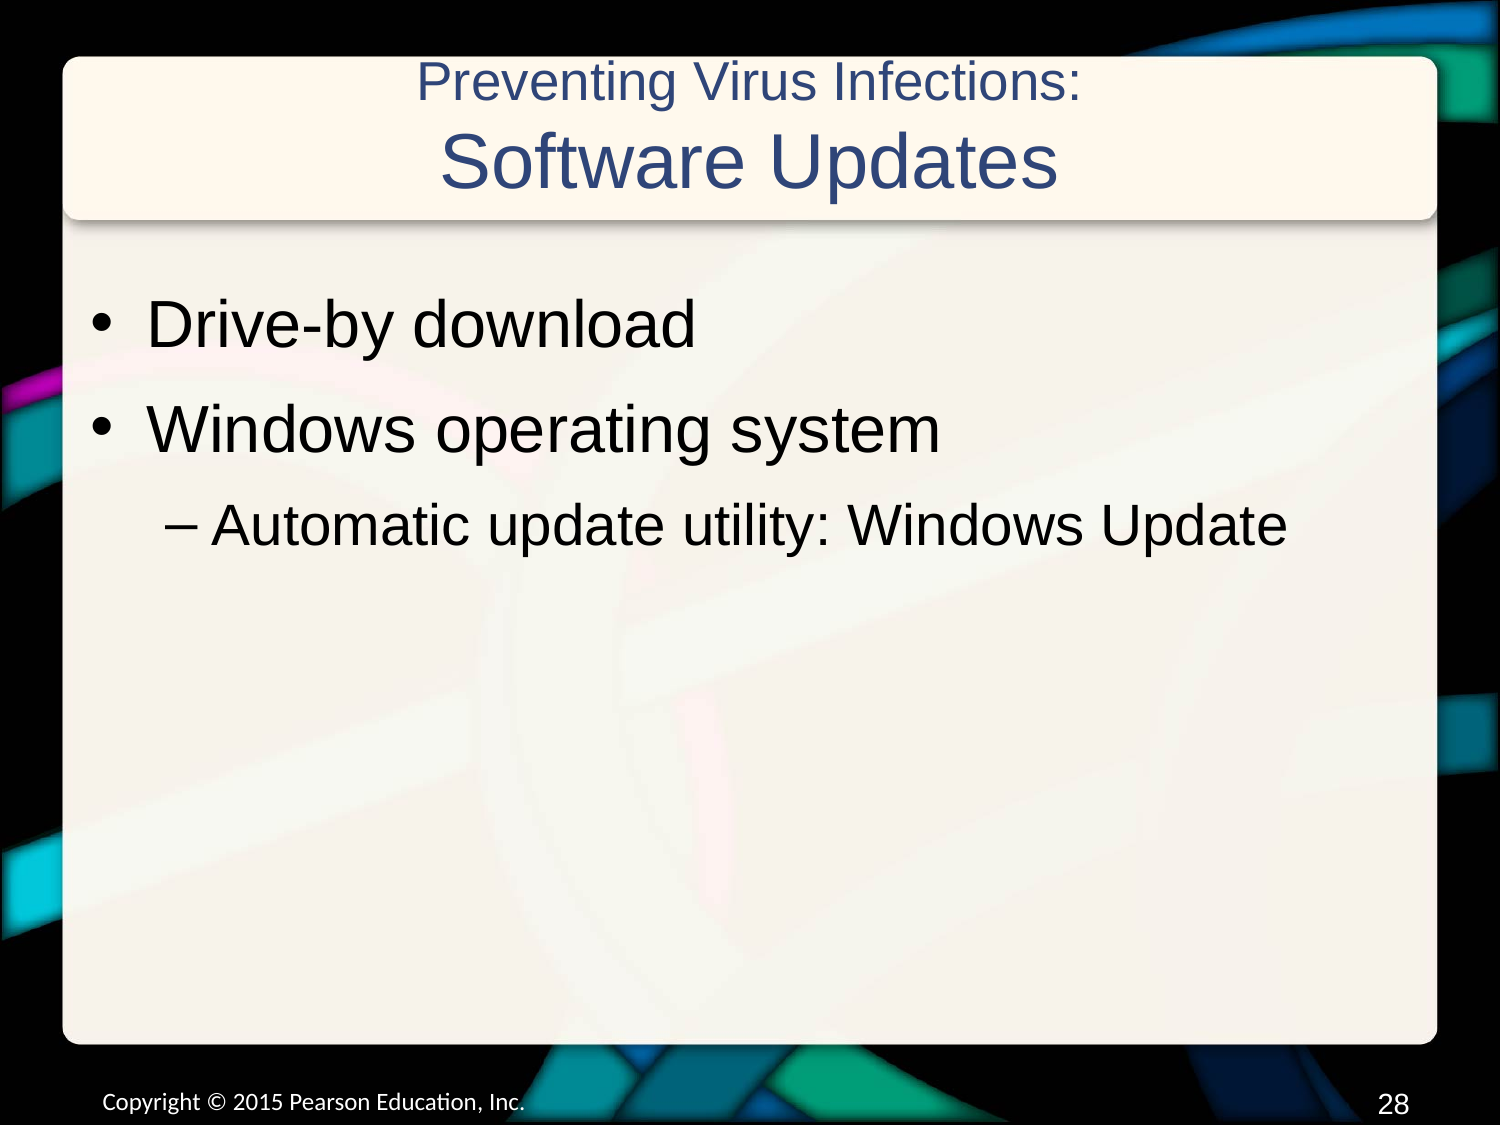

# Preventing Virus Infections: Software Updates
Drive-by download
Windows operating system
Automatic update utility: Windows Update
Copyright © 2015 Pearson Education, Inc.
28